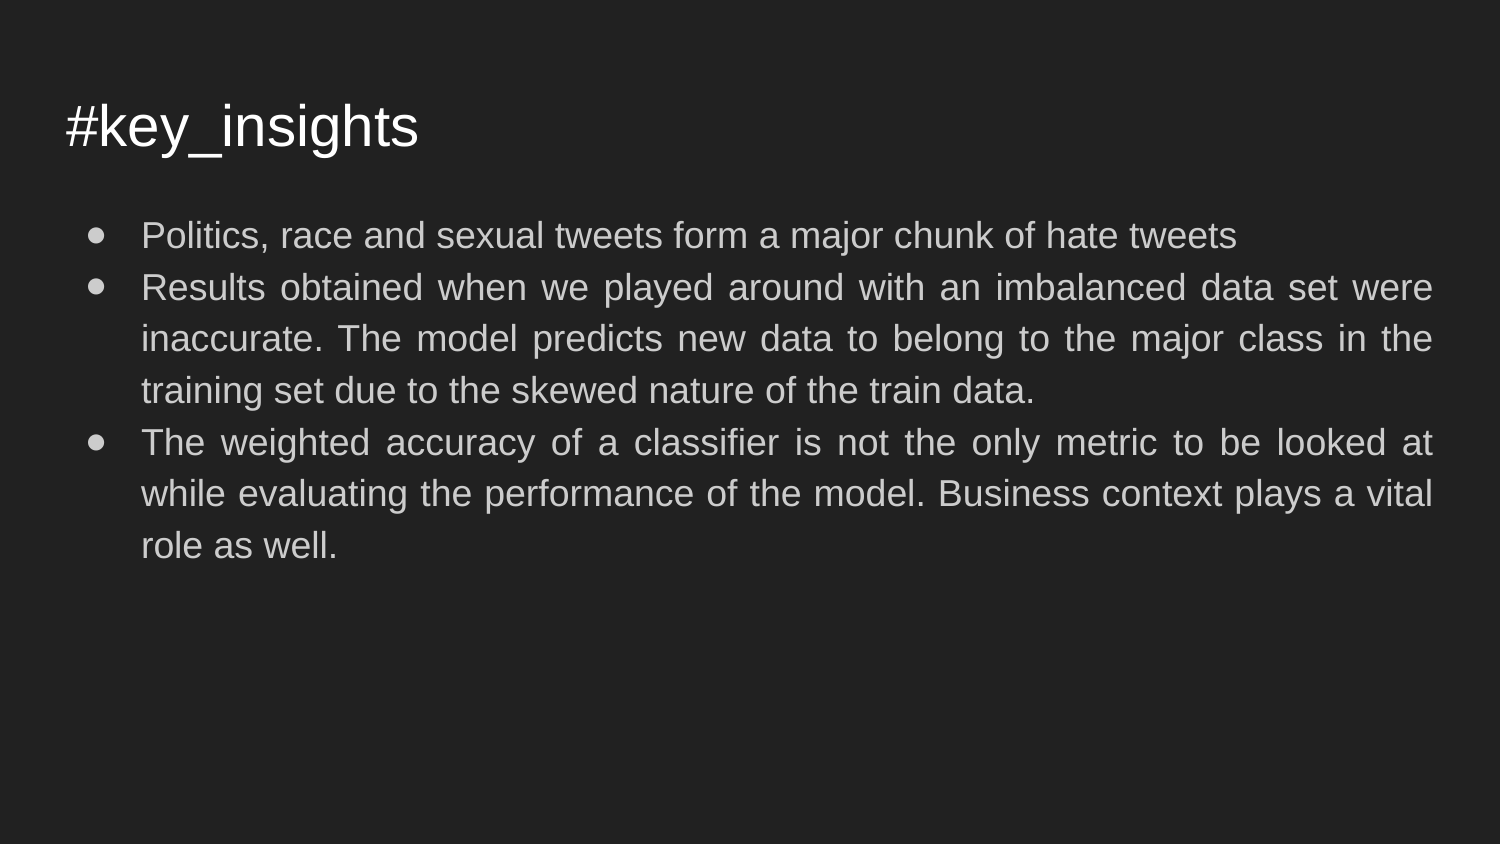

# #key_insights
Politics, race and sexual tweets form a major chunk of hate tweets
Results obtained when we played around with an imbalanced data set were inaccurate. The model predicts new data to belong to the major class in the training set due to the skewed nature of the train data.
The weighted accuracy of a classifier is not the only metric to be looked at while evaluating the performance of the model. Business context plays a vital role as well.